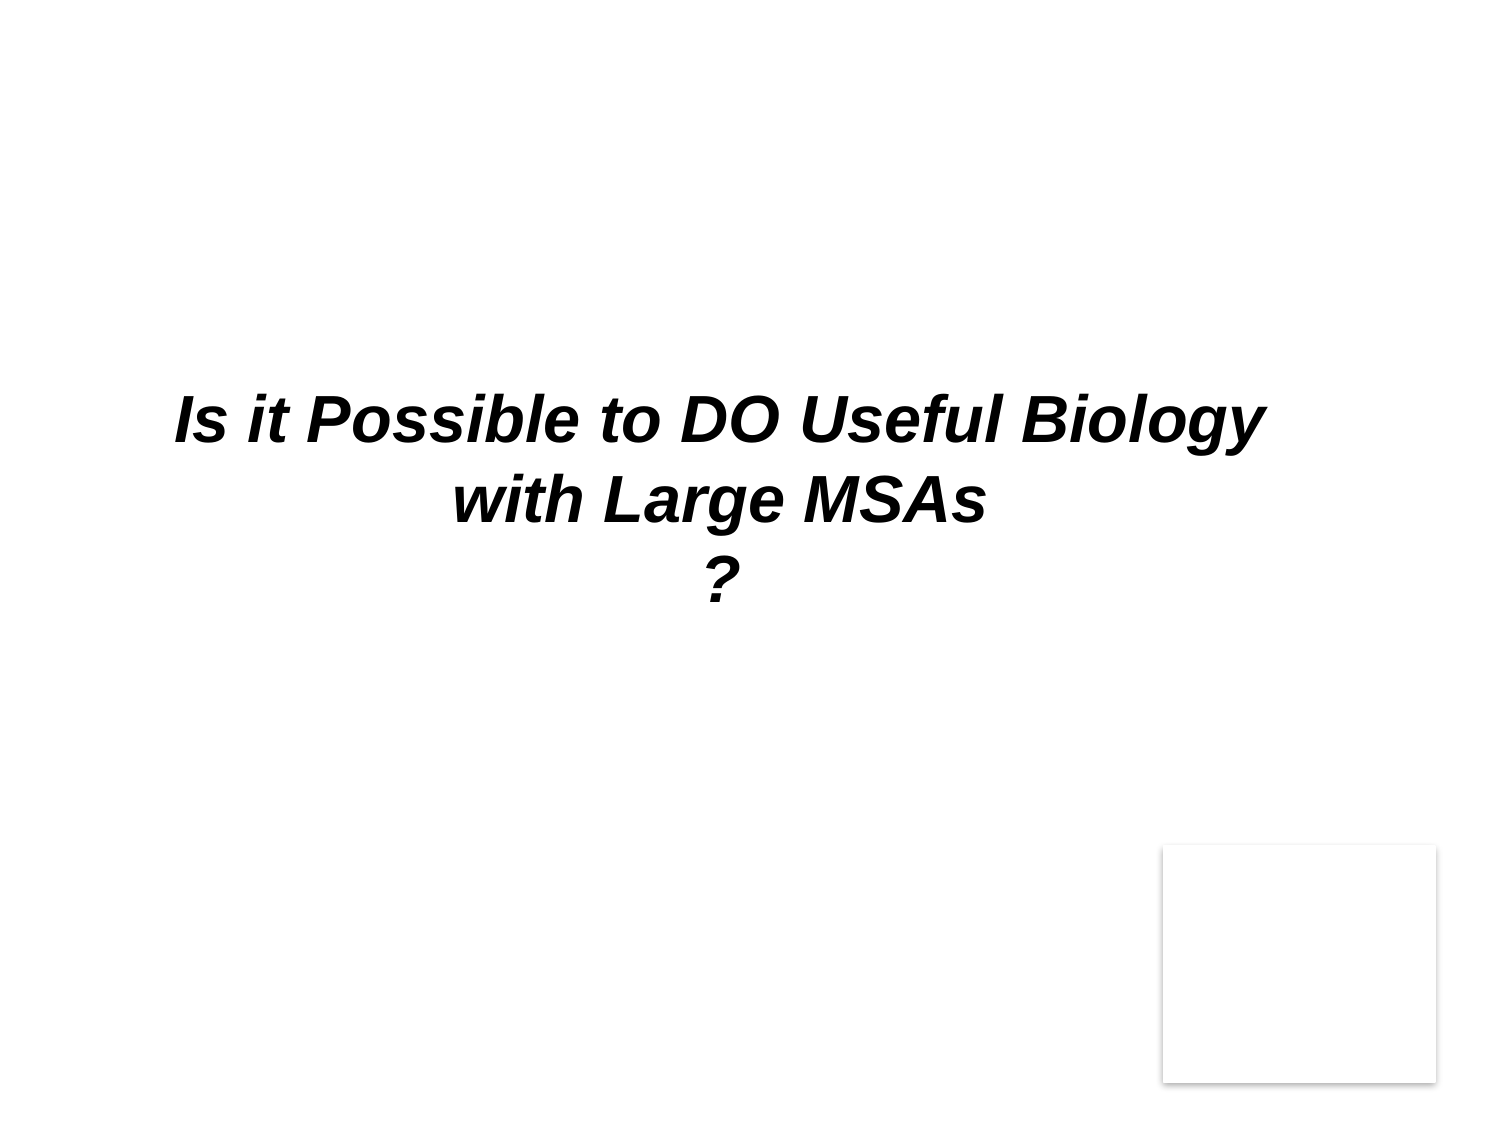

Is it Possible to DO Useful Biology with Large MSAs
?